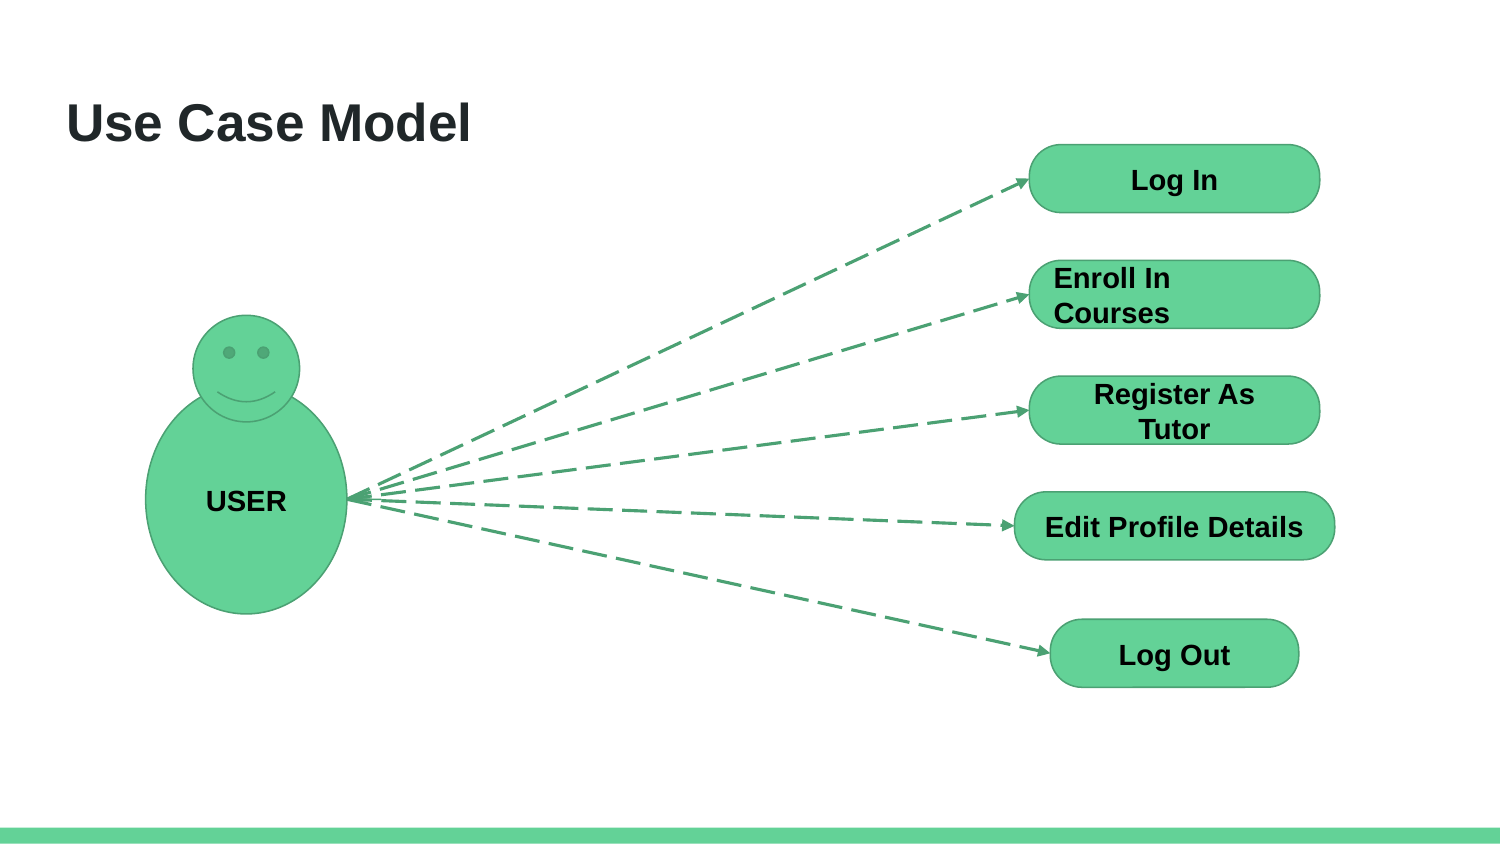

# Use Case Model
Log In
Enroll In Courses

USER
Register As Tutor
Edit Profile Details
Log Out